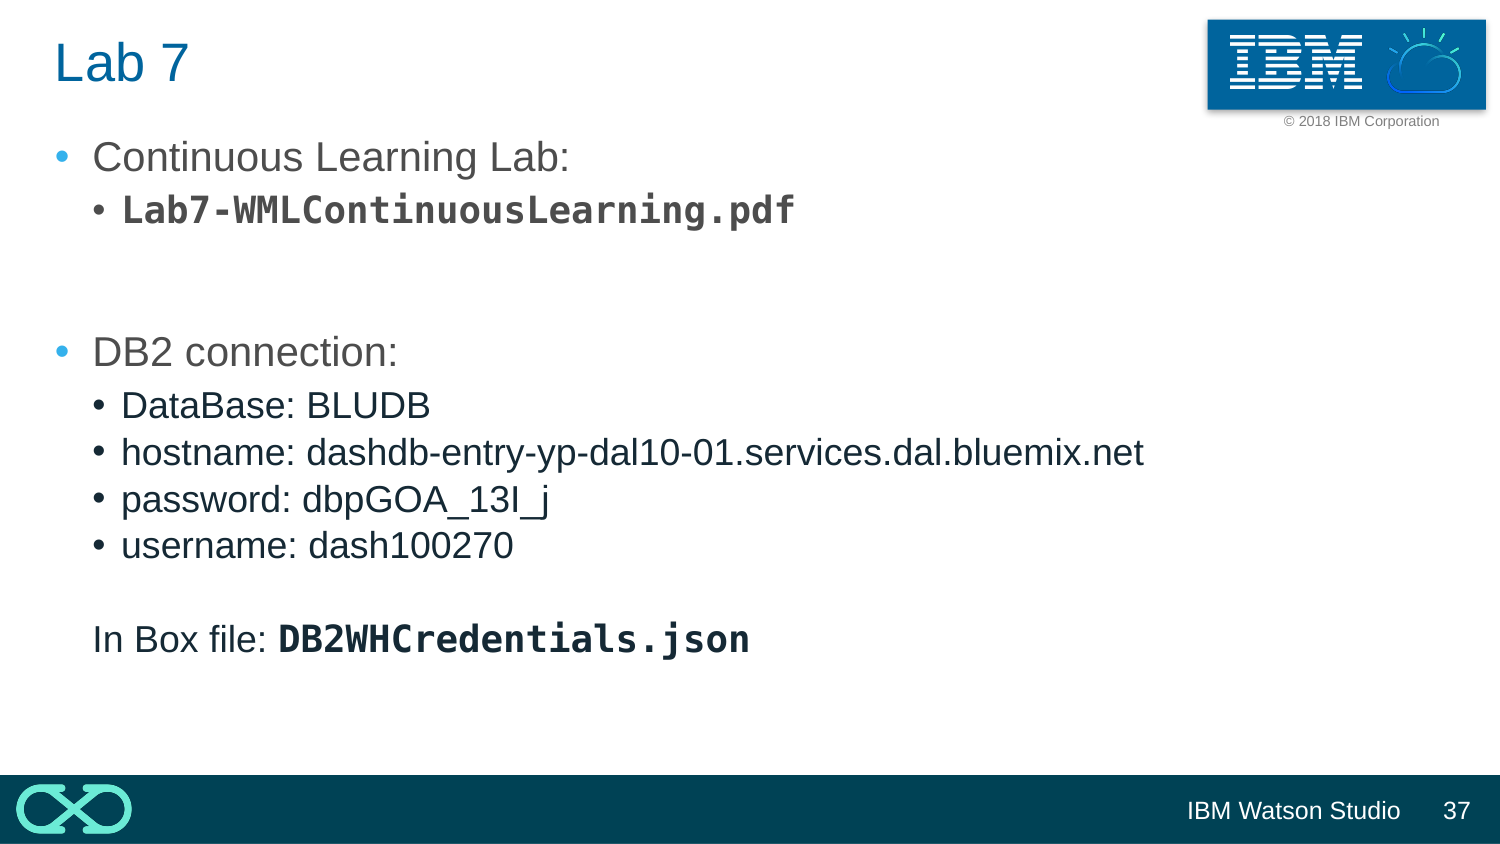

# Lab 7
Continuous Learning Lab:
Lab7-WMLContinuousLearning.pdf

DB2 connection:
DataBase: BLUDB
hostname: dashdb-entry-yp-dal10-01.services.dal.bluemix.net
password: dbpGOA_13I_j
username: dash100270

In Box file: DB2WHCredentials.json